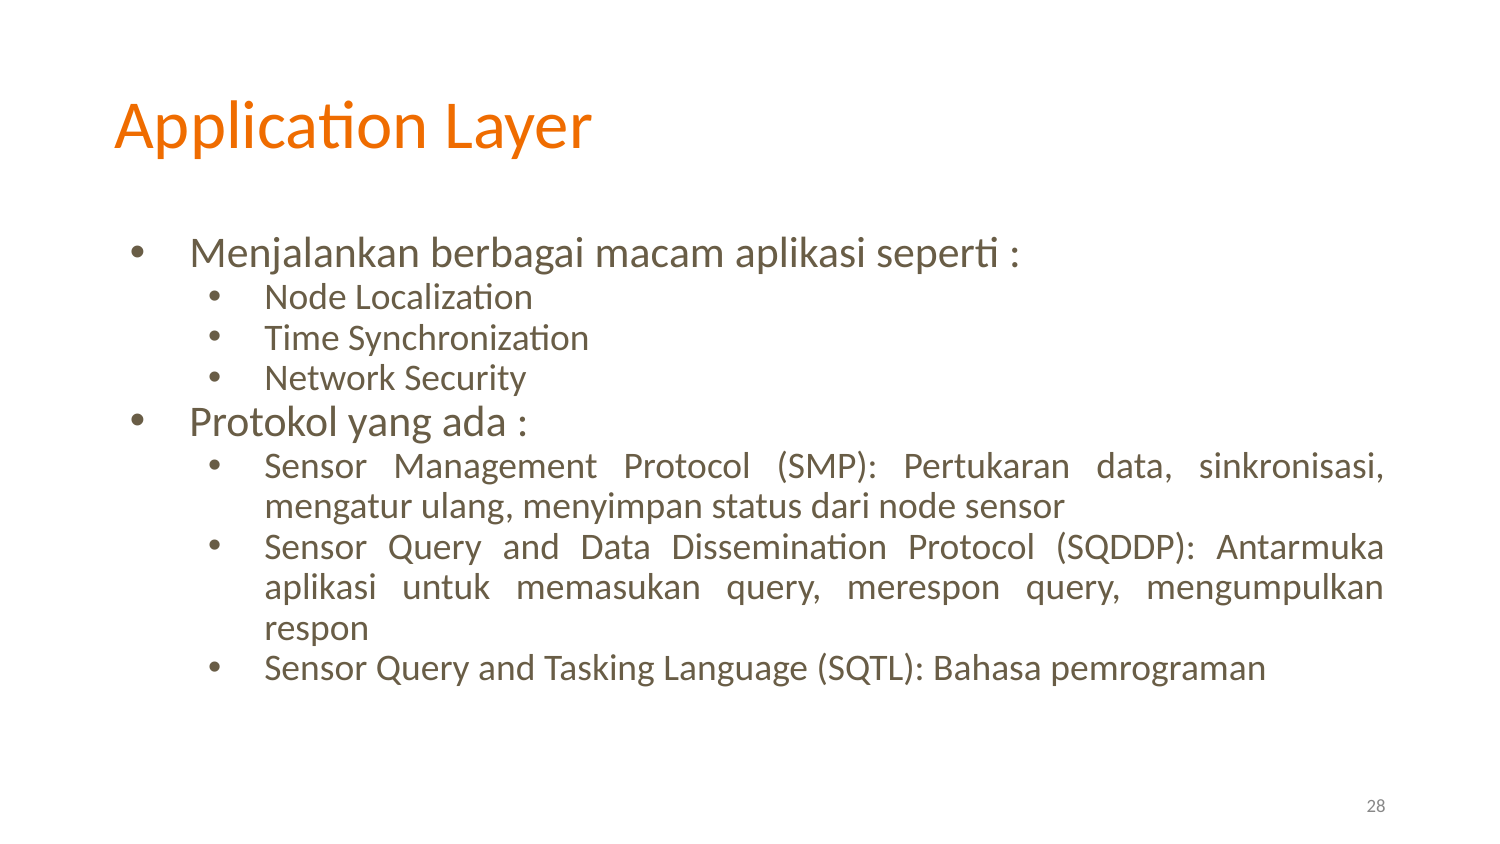

# Application Layer
Menjalankan berbagai macam aplikasi seperti :
Node Localization
Time Synchronization
Network Security
Protokol yang ada :
Sensor Management Protocol (SMP): Pertukaran data, sinkronisasi, mengatur ulang, menyimpan status dari node sensor
Sensor Query and Data Dissemination Protocol (SQDDP): Antarmuka aplikasi untuk memasukan query, merespon query, mengumpulkan respon
Sensor Query and Tasking Language (SQTL): Bahasa pemrograman
28